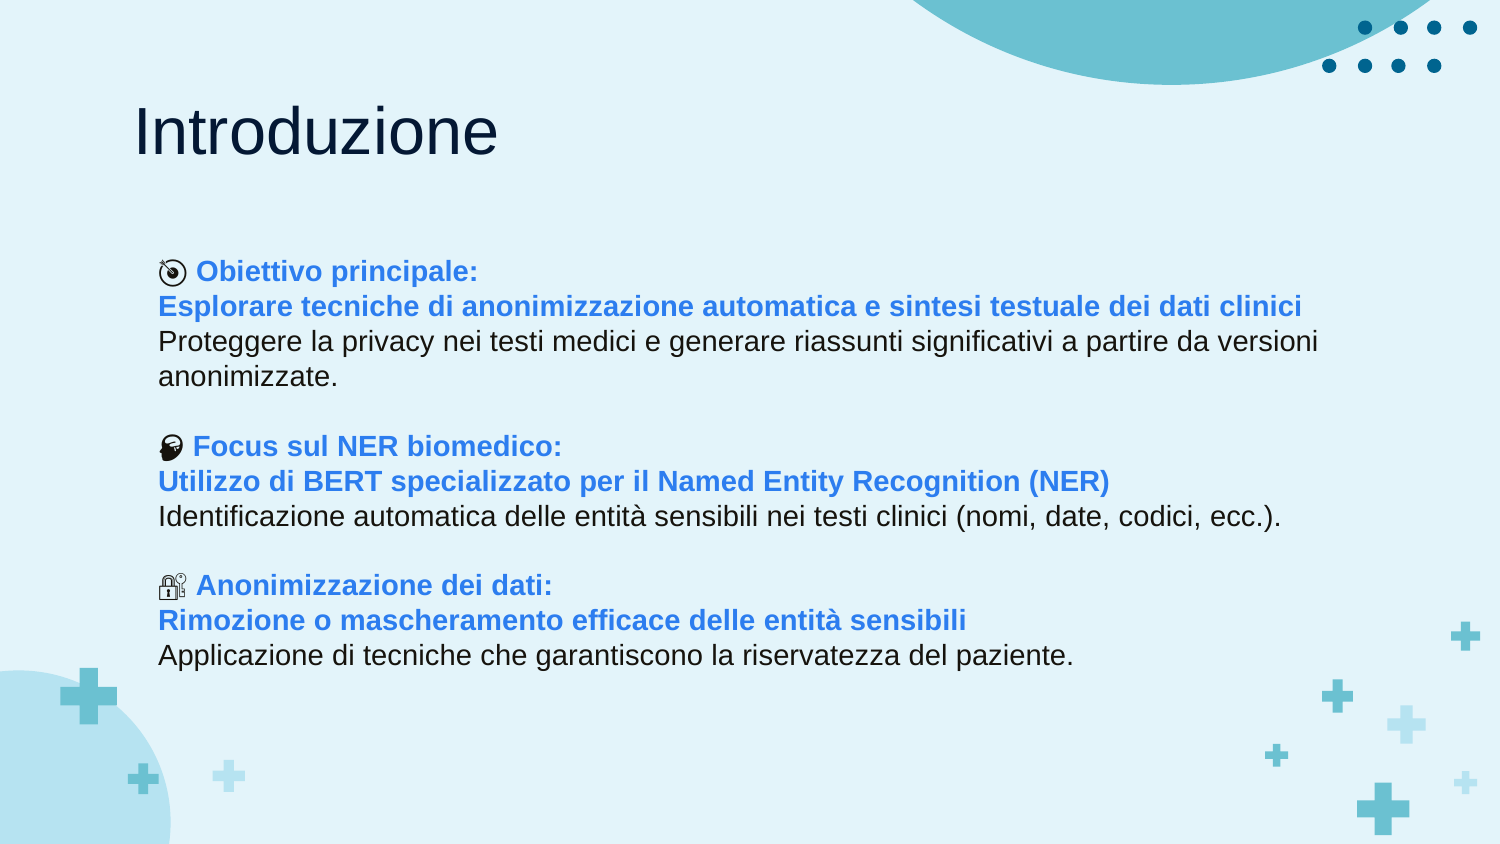

# Introduzione
🎯 Obiettivo principale:
Esplorare tecniche di anonimizzazione automatica e sintesi testuale dei dati clinici
Proteggere la privacy nei testi medici e generare riassunti significativi a partire da versioni anonimizzate.

🧠 Focus sul NER biomedico:
Utilizzo di BERT specializzato per il Named Entity Recognition (NER)
Identificazione automatica delle entità sensibili nei testi clinici (nomi, date, codici, ecc.).

🔐 Anonimizzazione dei dati:
Rimozione o mascheramento efficace delle entità sensibili
Applicazione di tecniche che garantiscono la riservatezza del paziente.